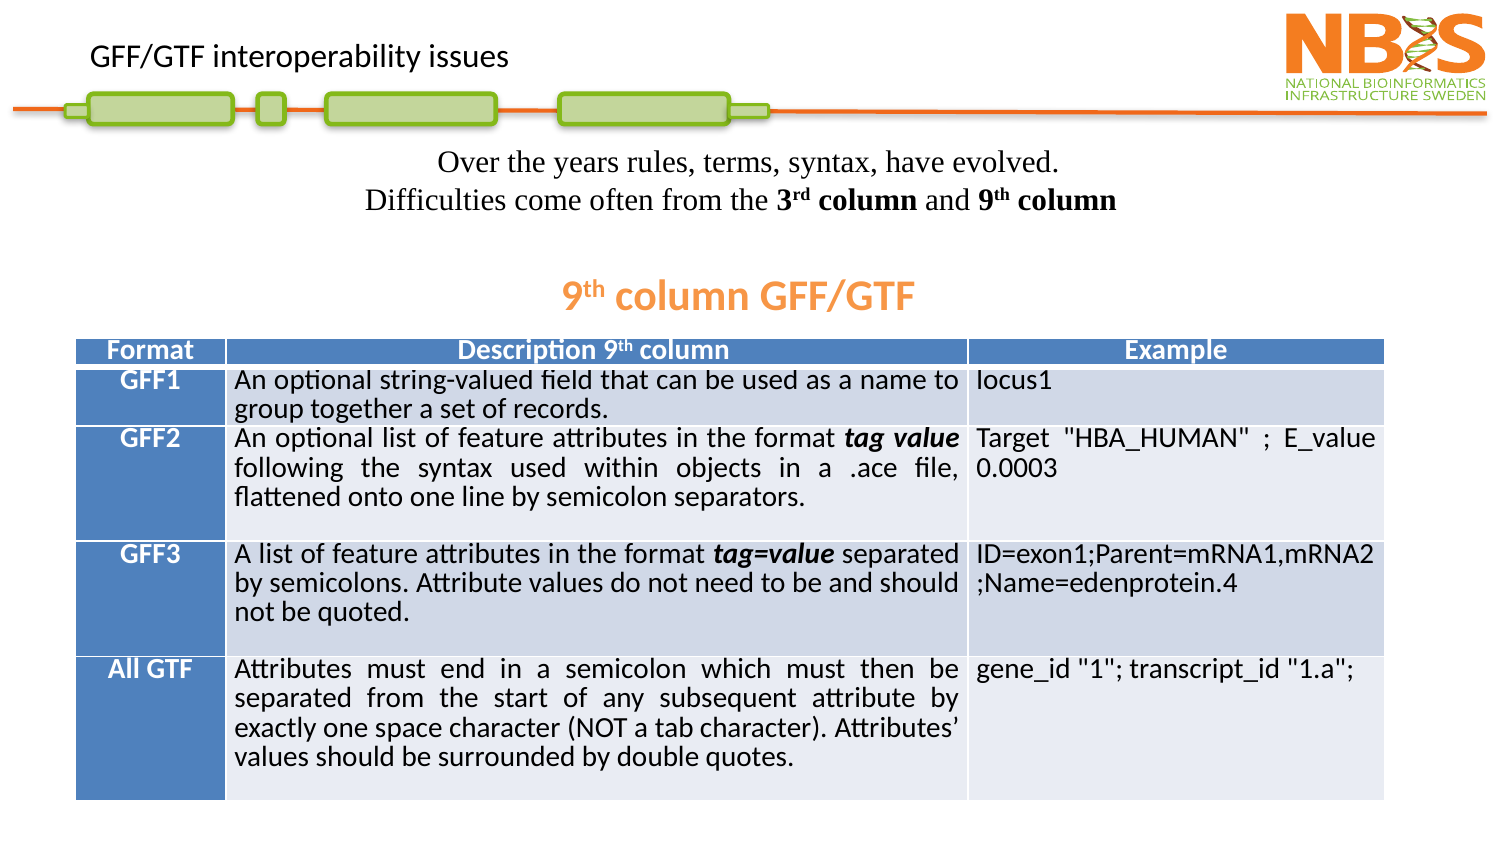

# GFF/GTF interoperability issues
Over the years rules, terms, syntax, have evolved.
Difficulties come often from the 3rd column and 9th column
9th column GFF/GTF
| Format | Description 9th column | Example |
| --- | --- | --- |
| GFF1 | An optional string-valued field that can be used as a name to group together a set of records. | locus1 |
| GFF2 | An optional list of feature attributes in the format tag value following the syntax used within objects in a .ace file, flattened onto one line by semicolon separators. | Target "HBA\_HUMAN" ; E\_value 0.0003 |
| GFF3 | A list of feature attributes in the format tag=value separated by semicolons. Attribute values do not need to be and should not be quoted. | ID=exon1;Parent=mRNA1,mRNA2;Name=edenprotein.4 |
| All GTF | Attributes must end in a semicolon which must then be separated from the start of any subsequent attribute by exactly one space character (NOT a tab character). Attributes’ values should be surrounded by double quotes. | gene\_id "1"; transcript\_id "1.a"; |